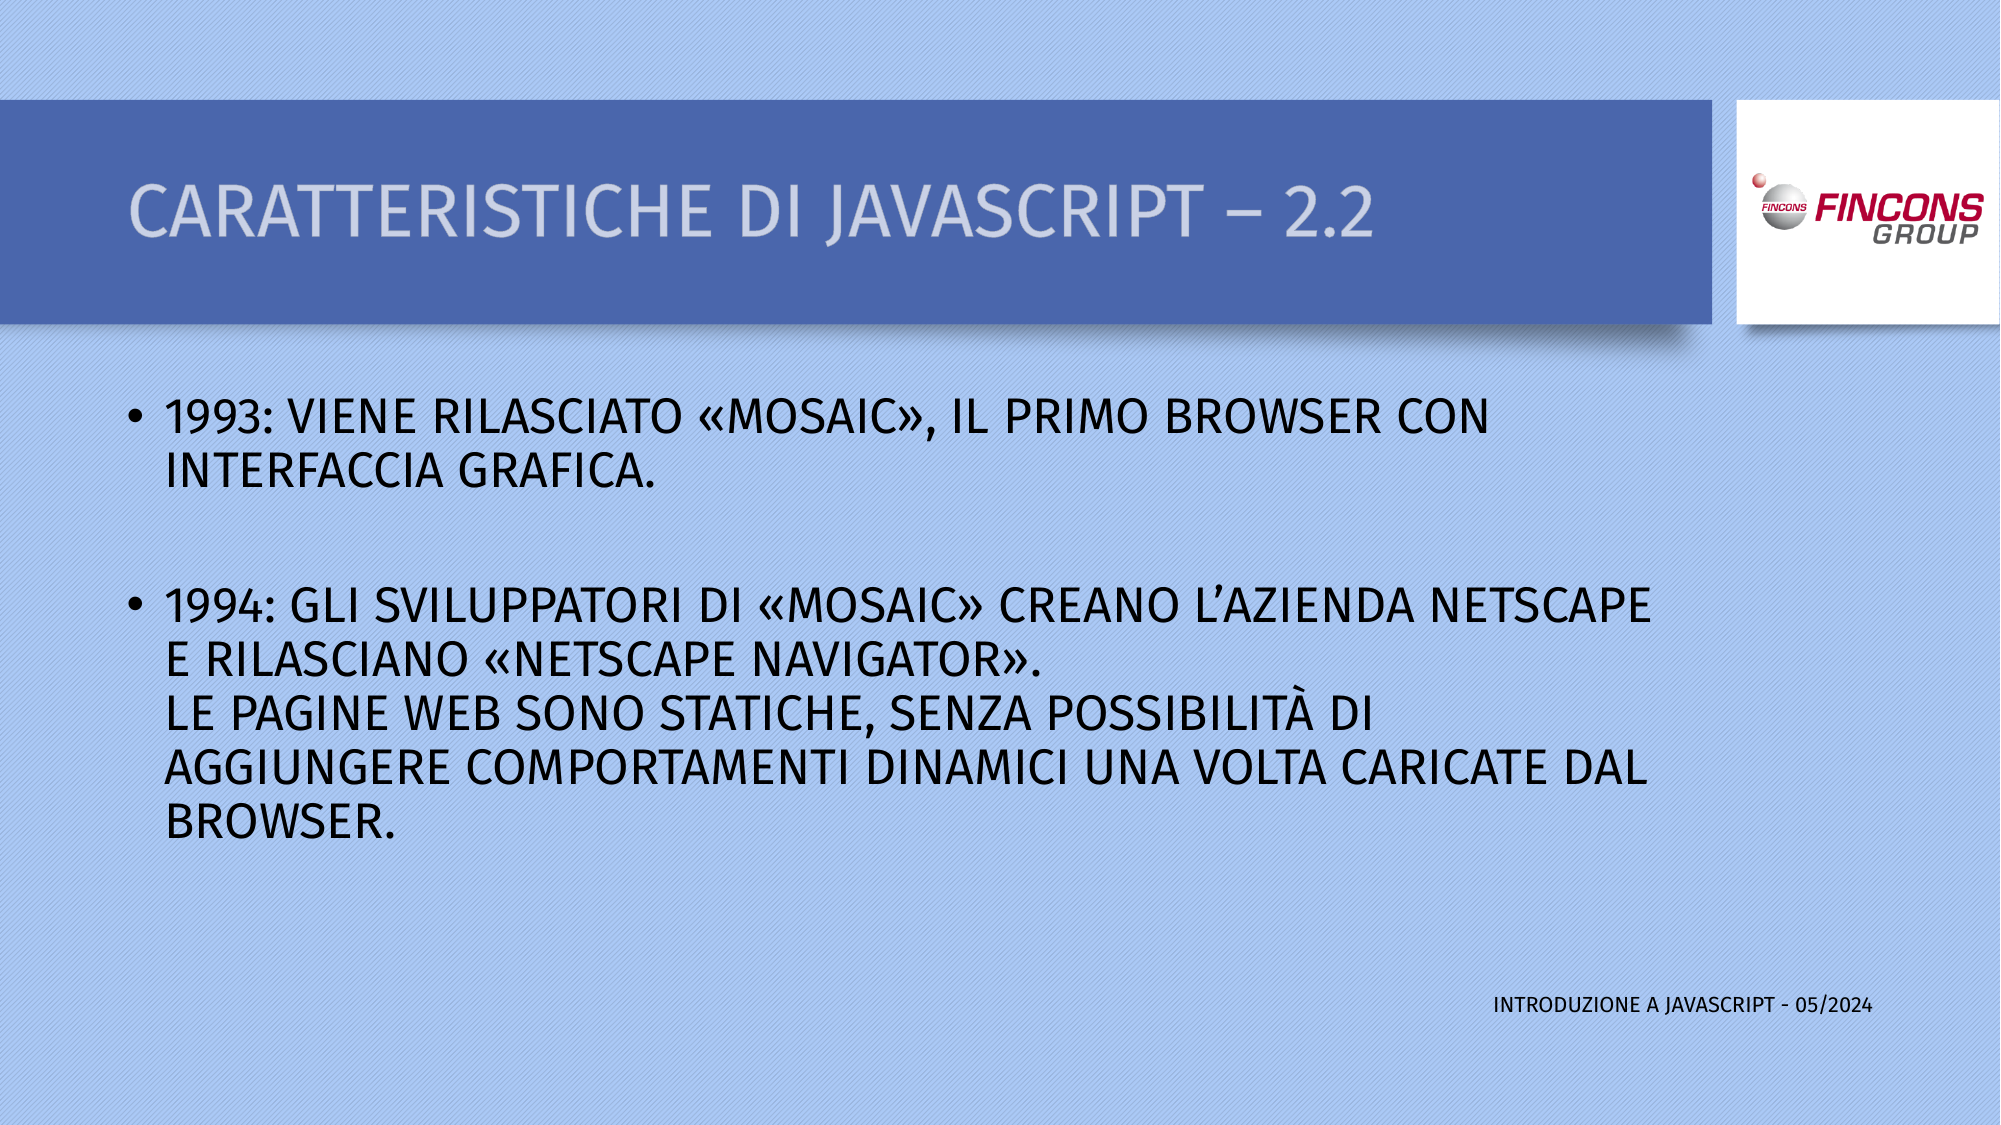

# CARATTERISTICHE DI JAVASCRIPT – 2.2
1993: VIENE RILASCIATO «MOSAIC», IL PRIMO BROWSER CON INTERFACCIA GRAFICA.
1994: GLI SVILUPPATORI DI «MOSAIC» CREANO L’AZIENDA NETSCAPE E RILASCIANO «NETSCAPE NAVIGATOR».
LE PAGINE WEB SONO STATICHE, SENZA POSSIBILITÀ DI AGGIUNGERE COMPORTAMENTI DINAMICI UNA VOLTA CARICATE DAL BROWSER.
INTRODUZIONE A JAVASCRIPT - 05/2024